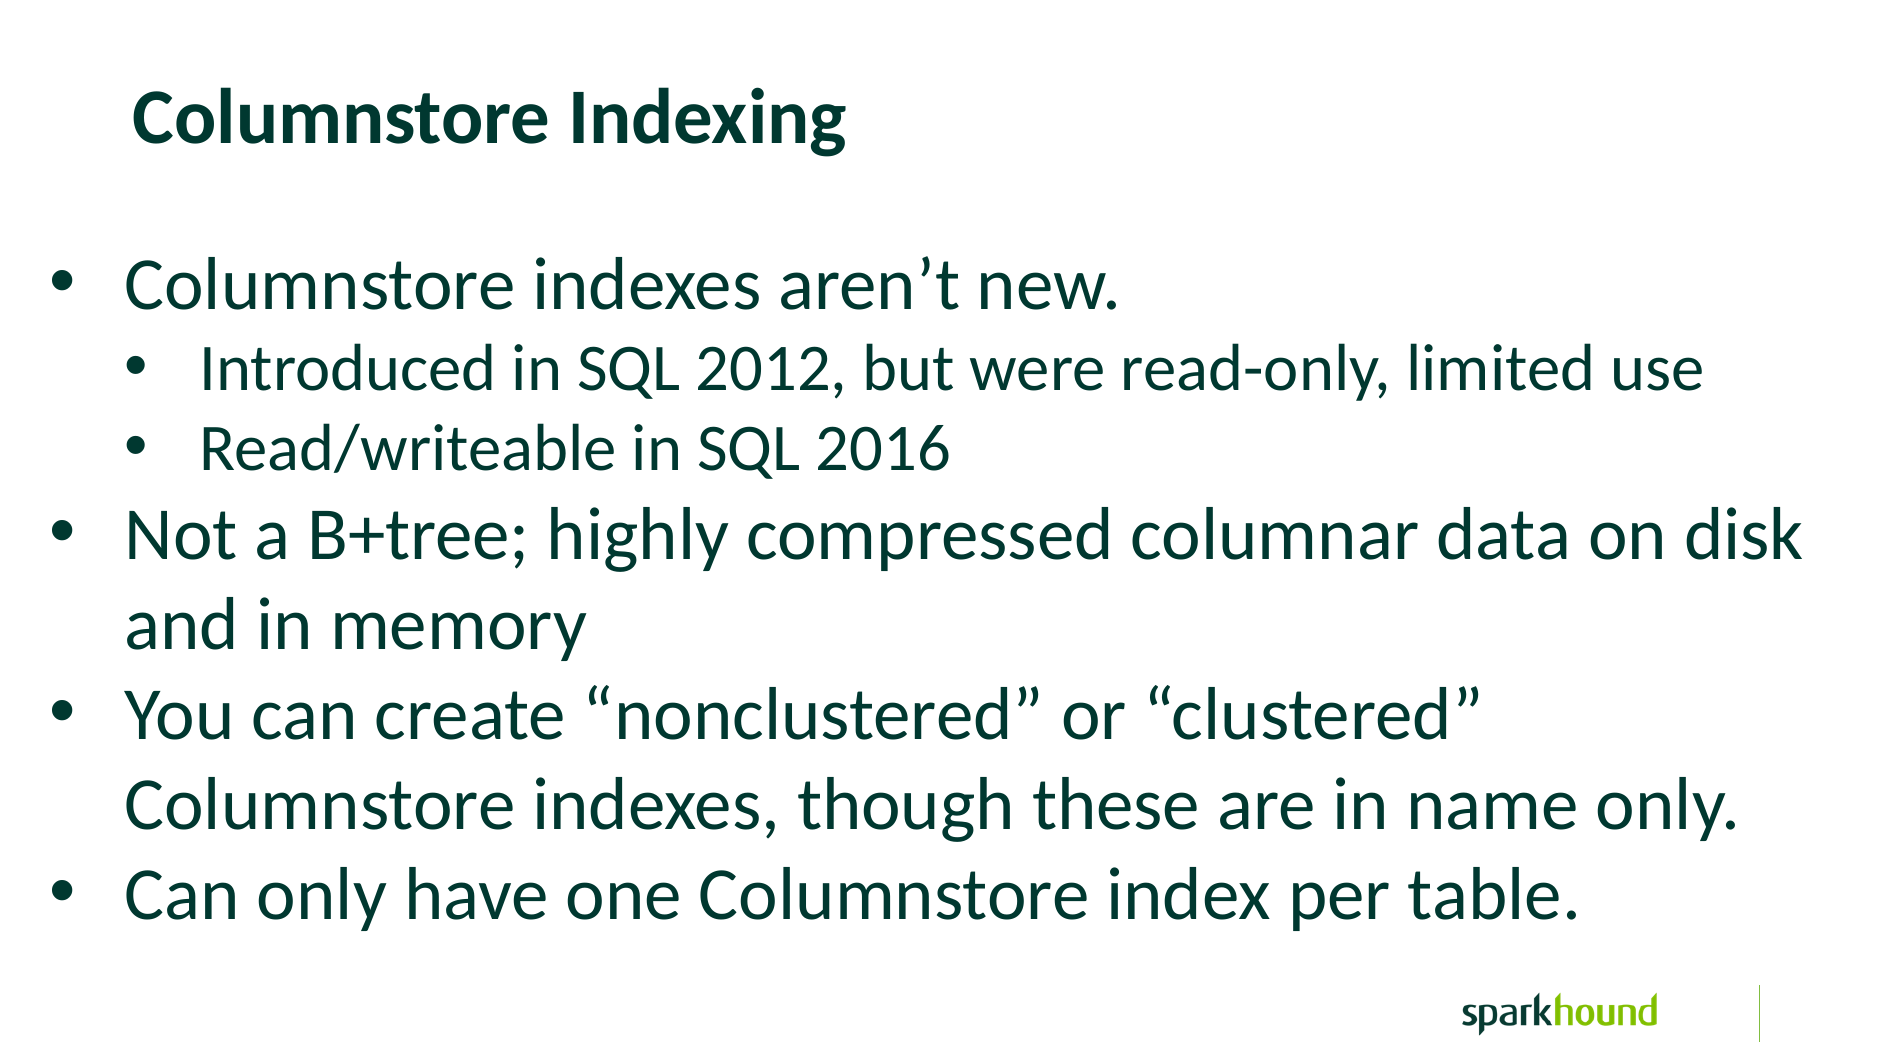

Columnstore Indexing
Columnstore indexes aren’t new.
Introduced in SQL 2012, but were read-only, limited use
Read/writeable in SQL 2016
Not a B+tree; highly compressed columnar data on disk and in memory
You can create “nonclustered” or “clustered” Columnstore indexes, though these are in name only.
Can only have one Columnstore index per table.